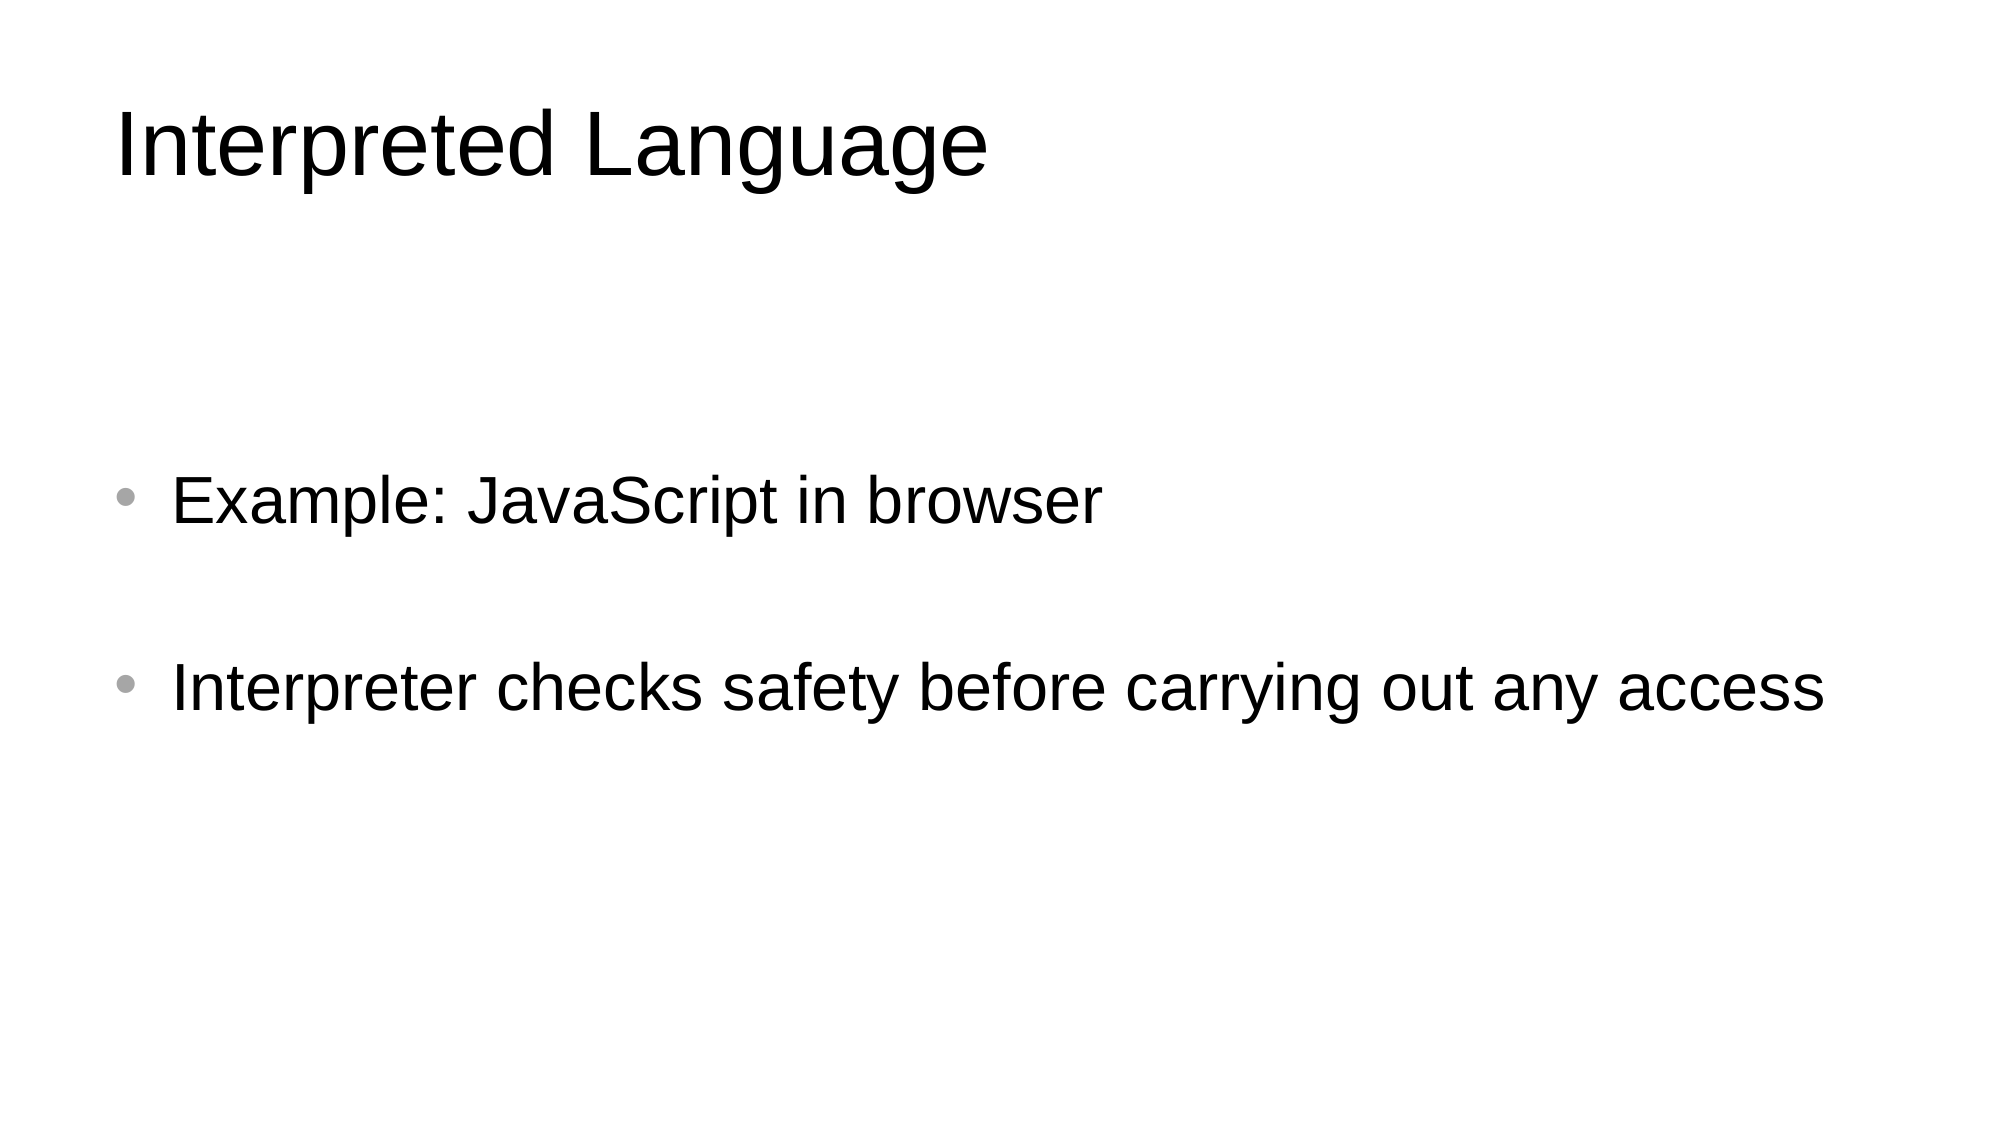

# Interpreted Language

Example: JavaScript in browser

Interpreter checks safety before carrying out any access